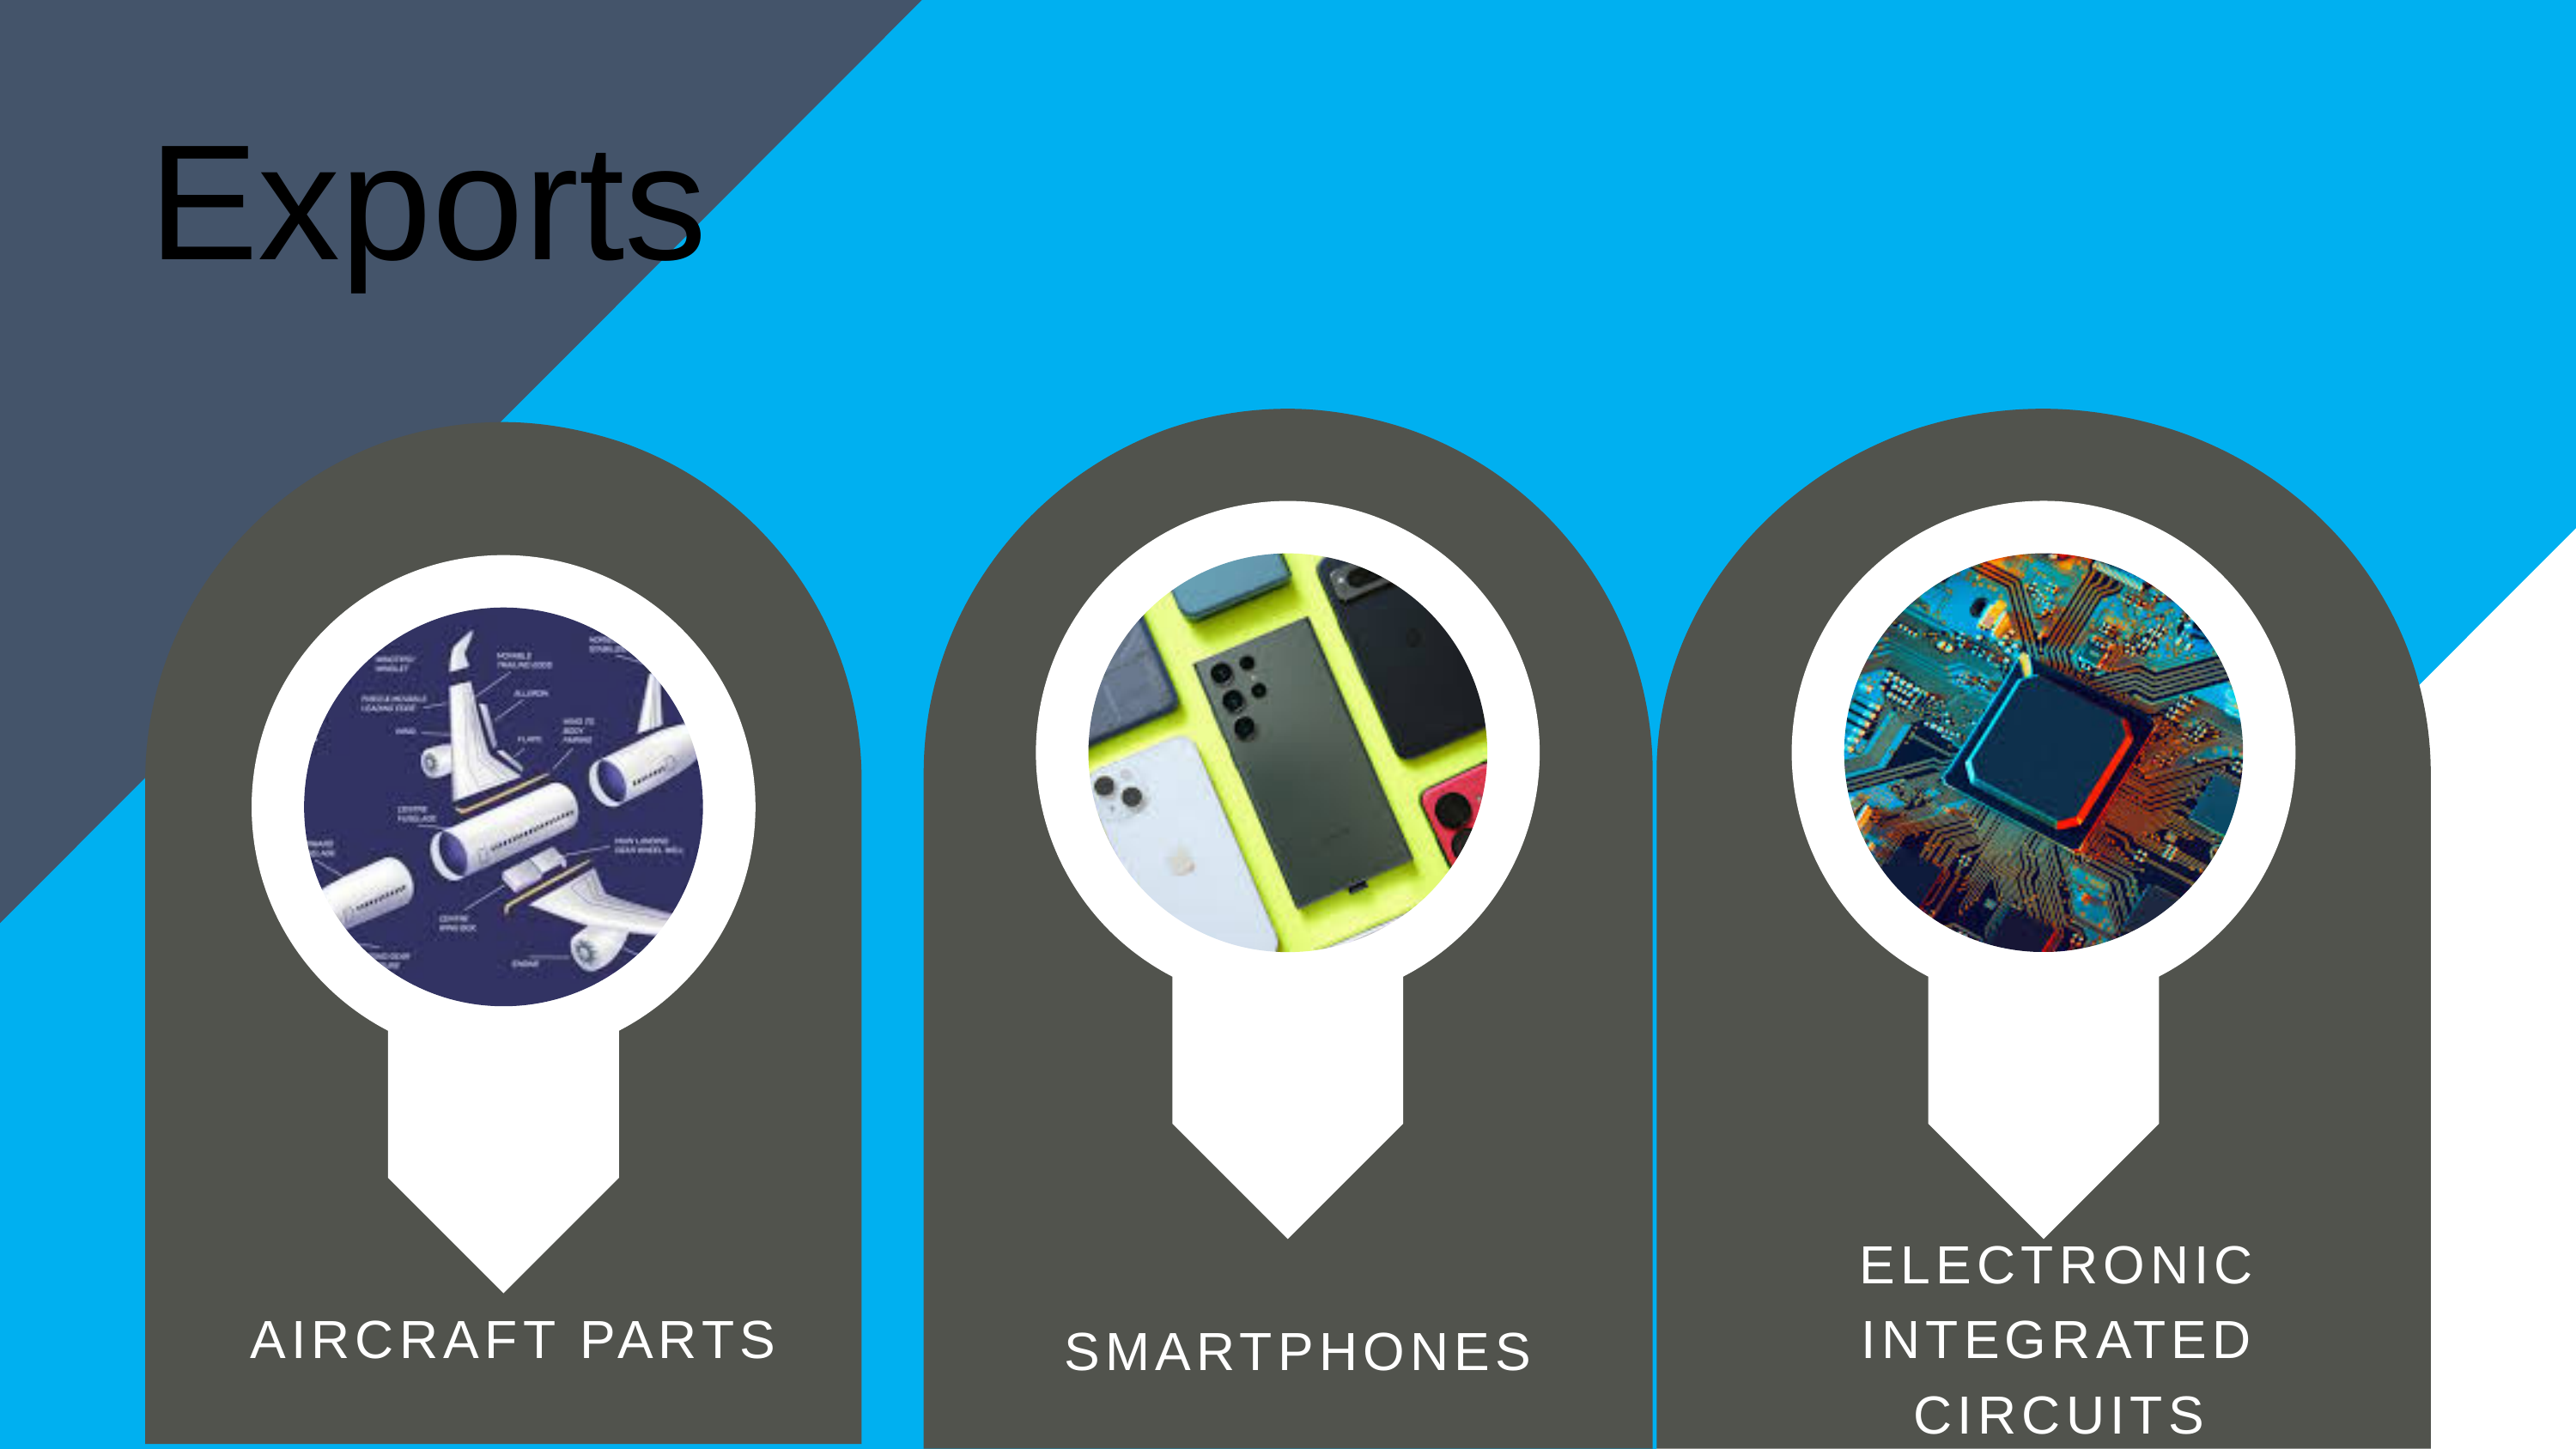

Exports

ELECTRONIC INTEGRATED CIRCUITS
 AIRCRAFT PARTS
 SMARTPHONES